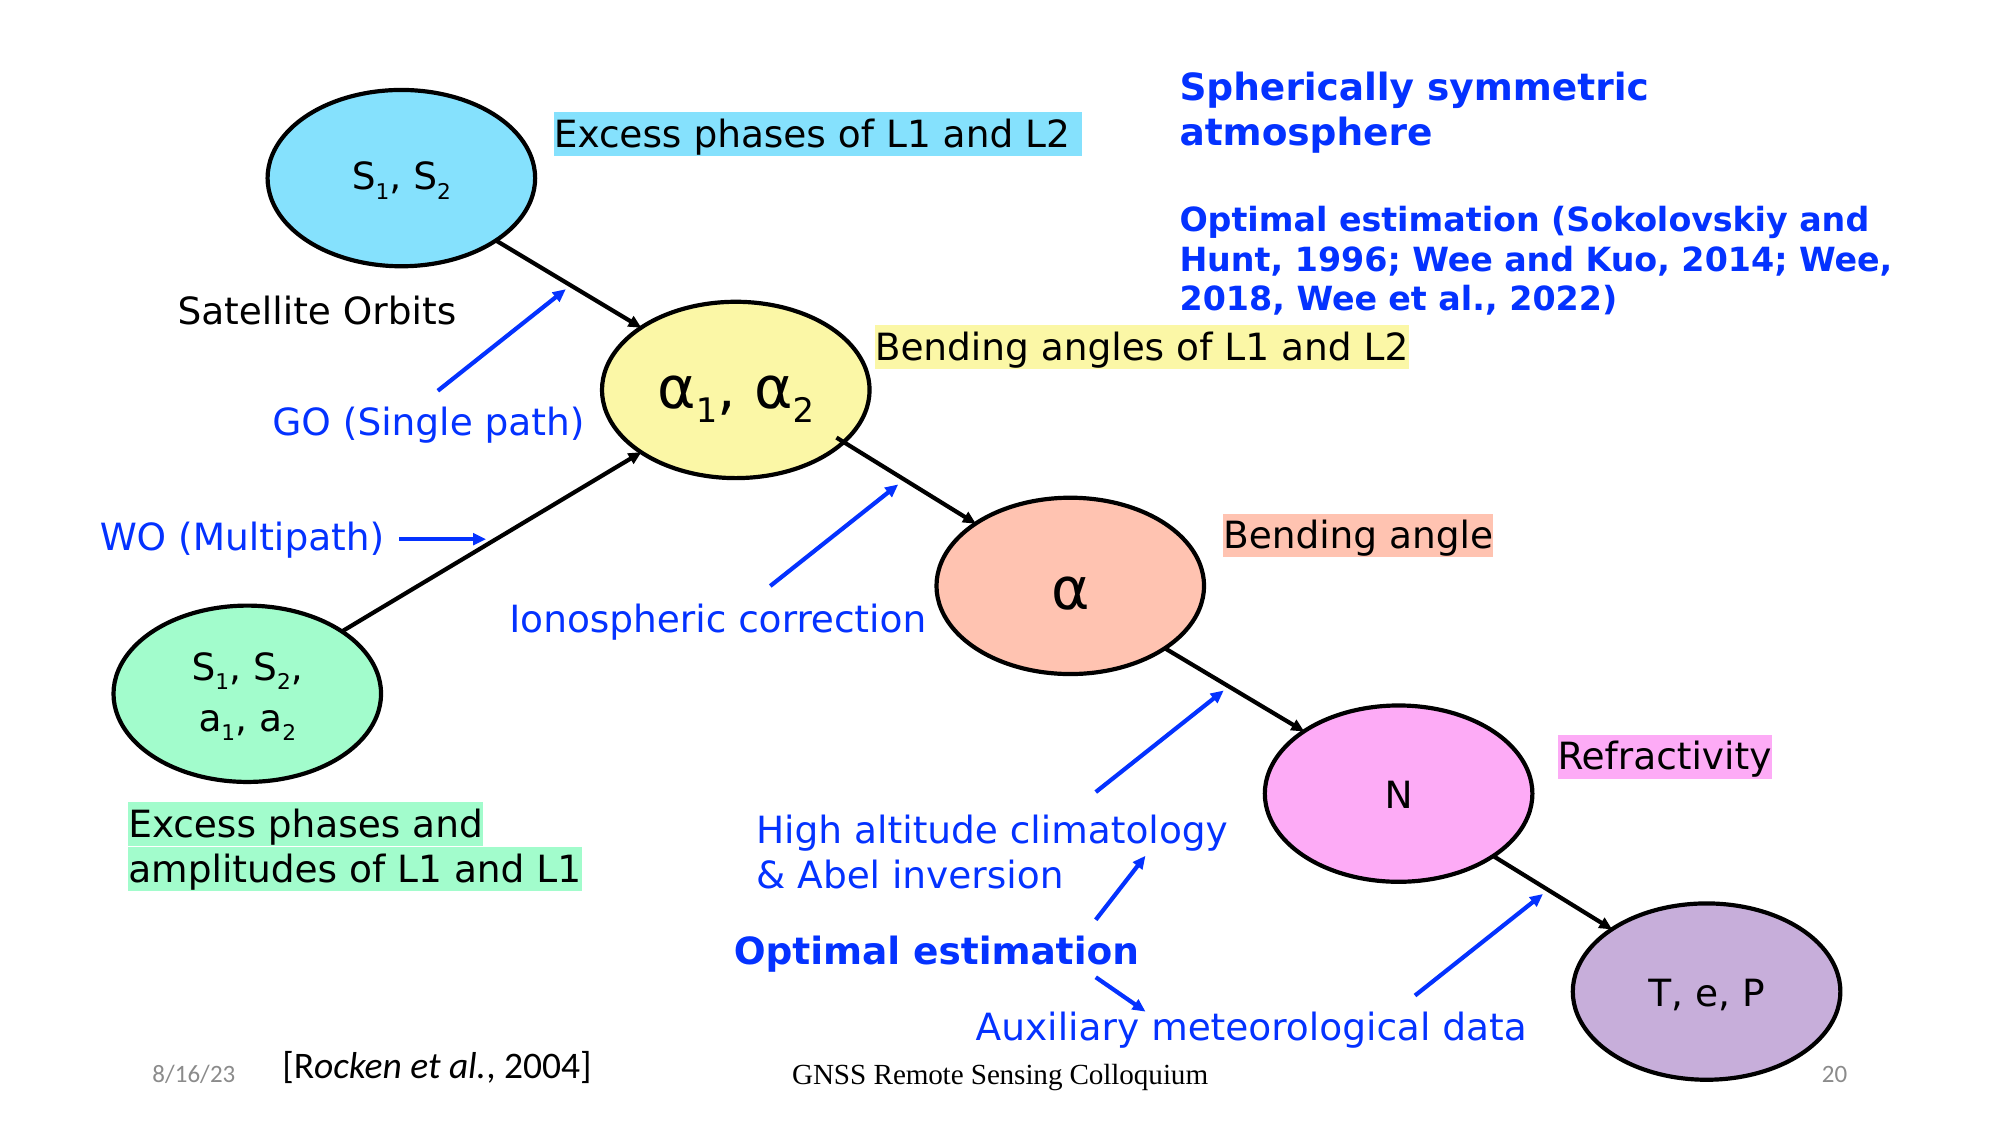

Spherically symmetric atmosphere

Optimal estimation (Sokolovskiy and Hunt, 1996; Wee and Kuo, 2014; Wee, 2018, Wee et al., 2022)
S1, S2
Excess phases of L1 and L2
Satellite Orbits
⍺1, ⍺2
Bending angles of L1 and L2
GO (Single path)
⍺
Bending angle
WO (Multipath)
Ionospheric correction
S1, S2,
a1, a2
Excess phases and amplitudes of L1 and L1
N
Refractivity
High altitude climatology & Abel inversion
T, e, P
Optimal estimation
Auxiliary meteorological data
[Rocken et al., 2004]
8/16/23
GNSS Remote Sensing Colloquium
20